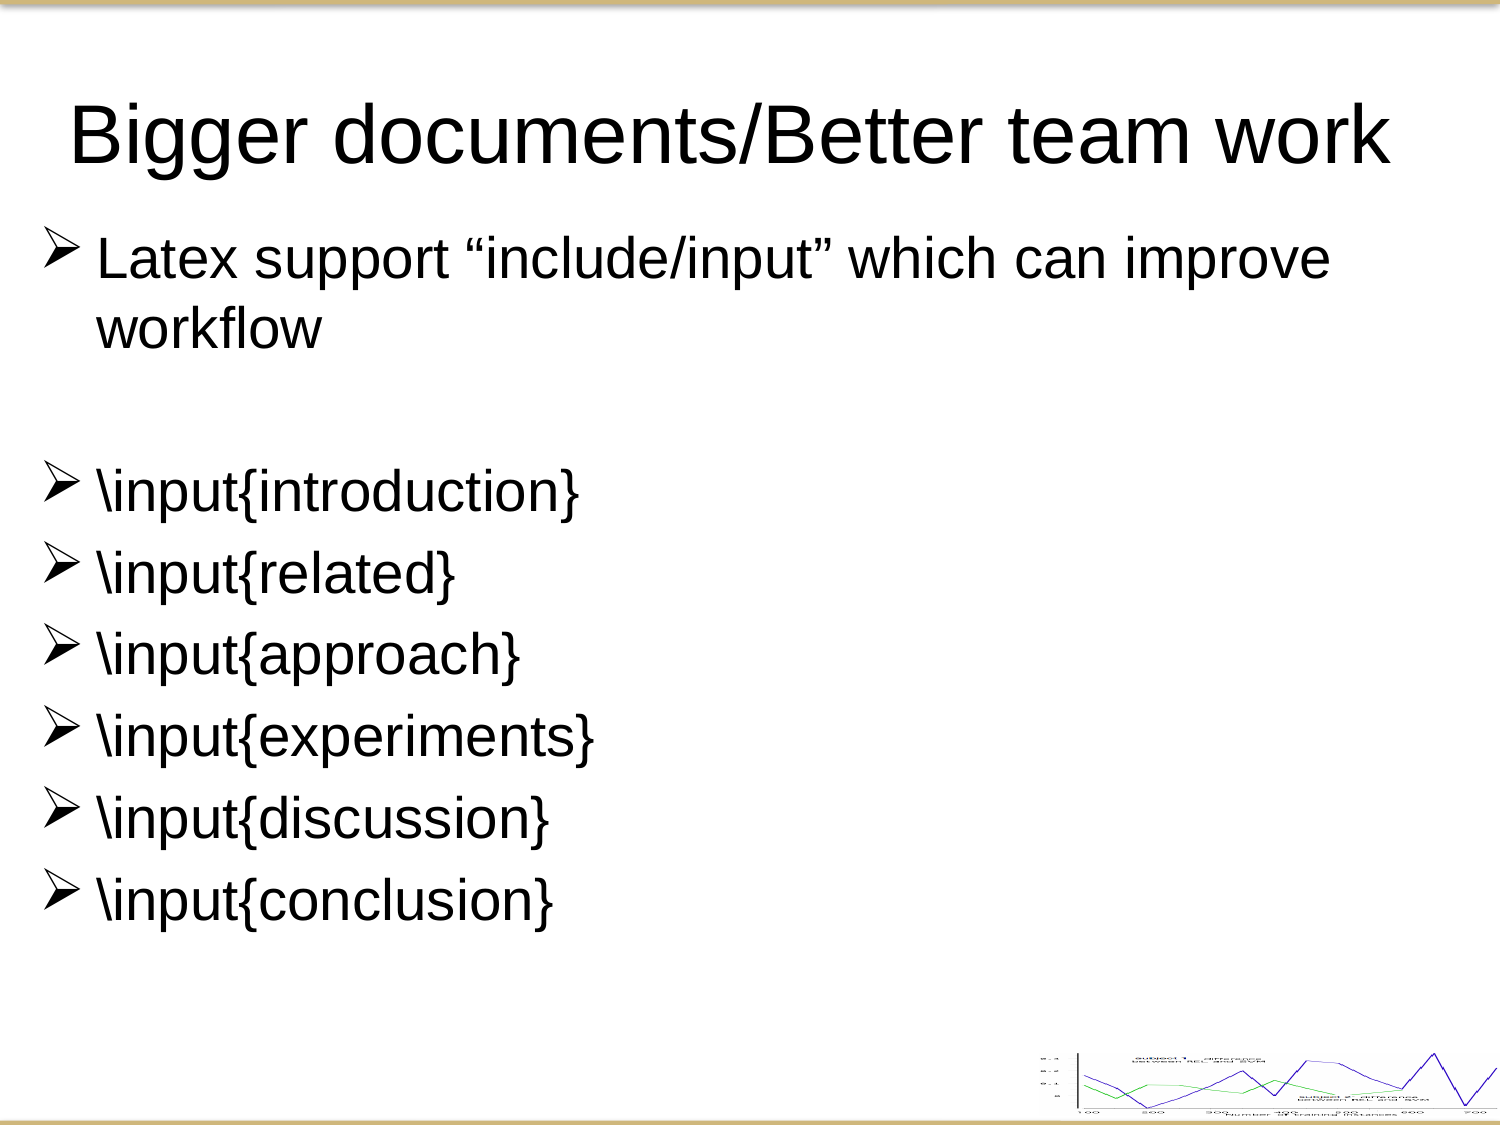

Bigger documents/Better team work
Latex support “include/input” which can improve workflow

\input{introduction}
\input{related}
\input{approach}
\input{experiments}
\input{discussion}
\input{conclusion}